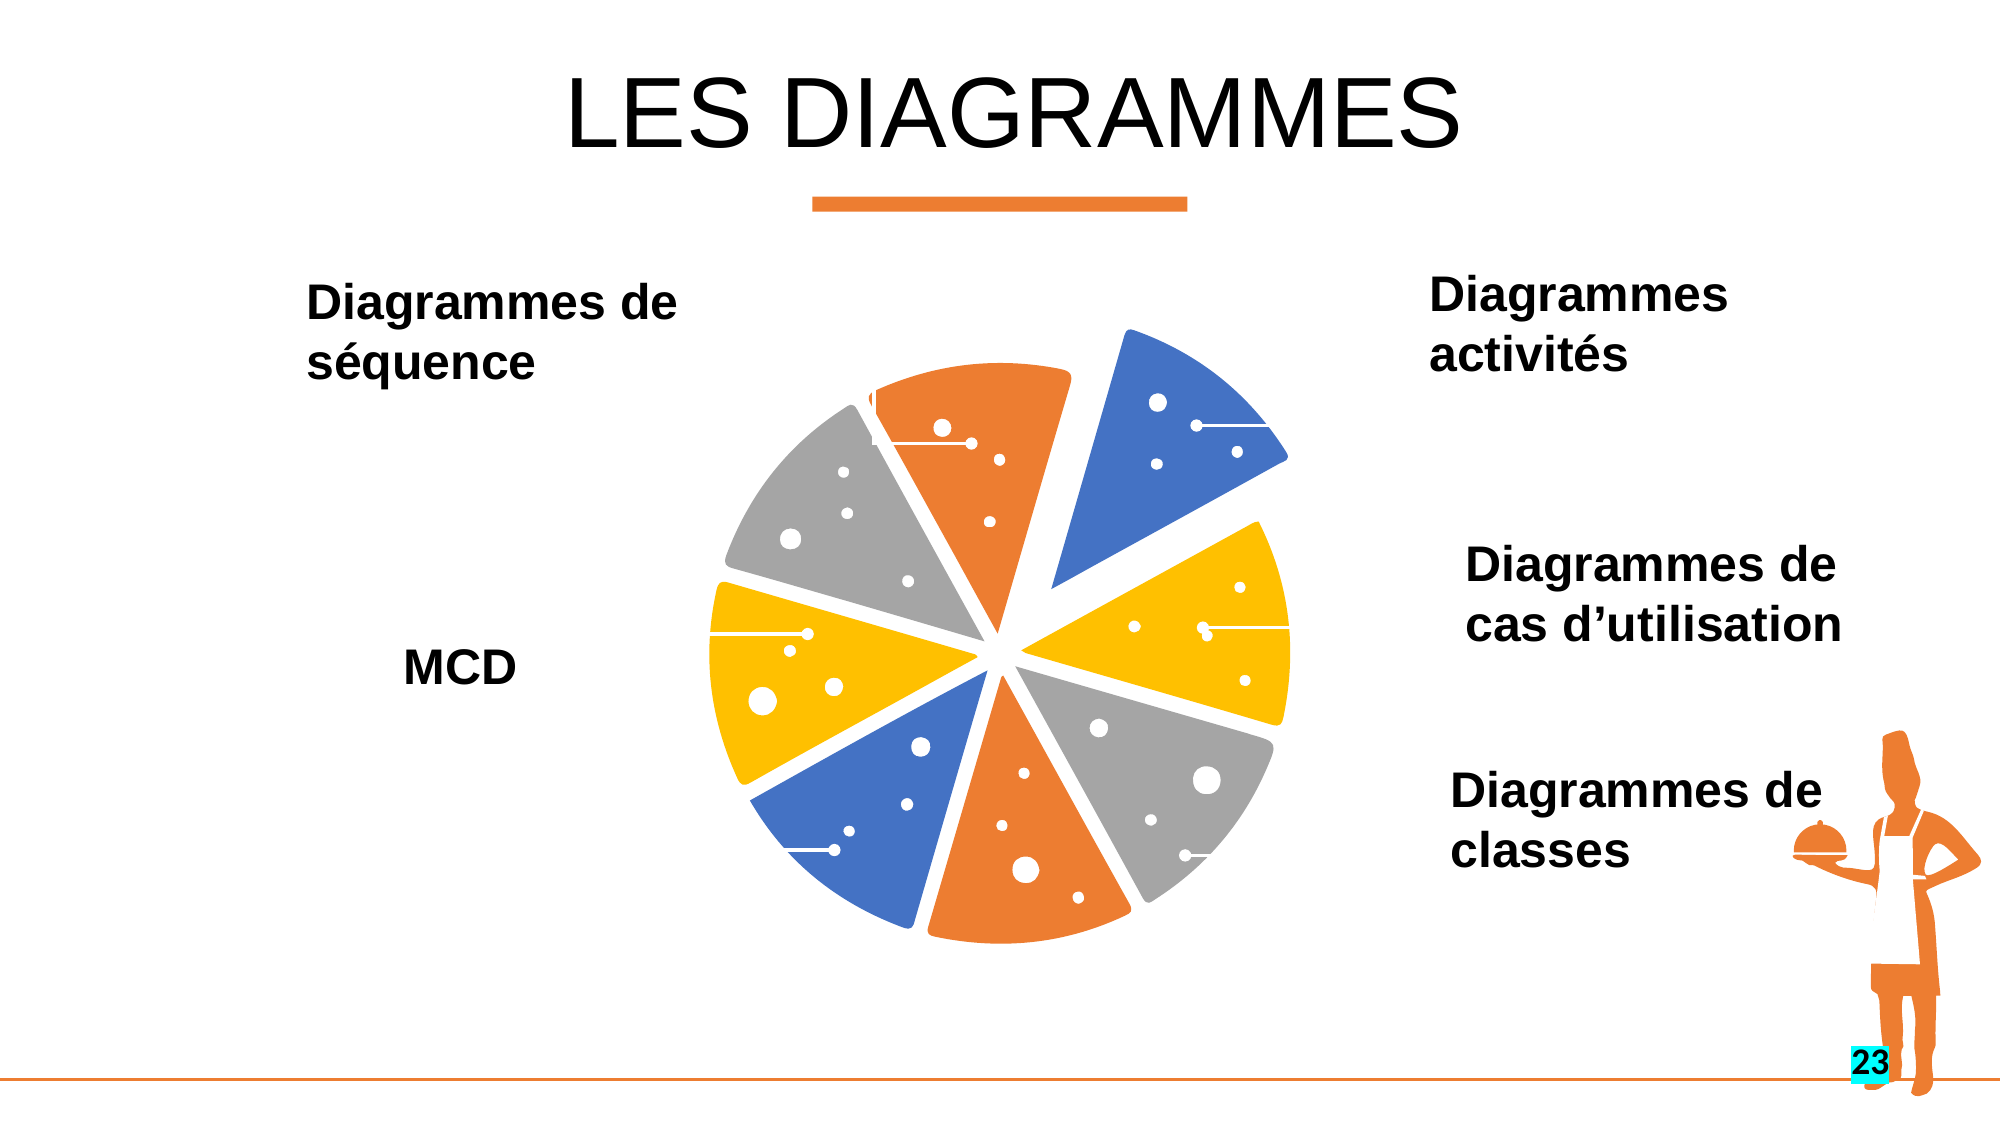

LES DIAGRAMMES
Diagrammes activités
Diagrammes de séquence

Diagrammes de cas d’utilisation
MCD
Diagrammes de classes
23